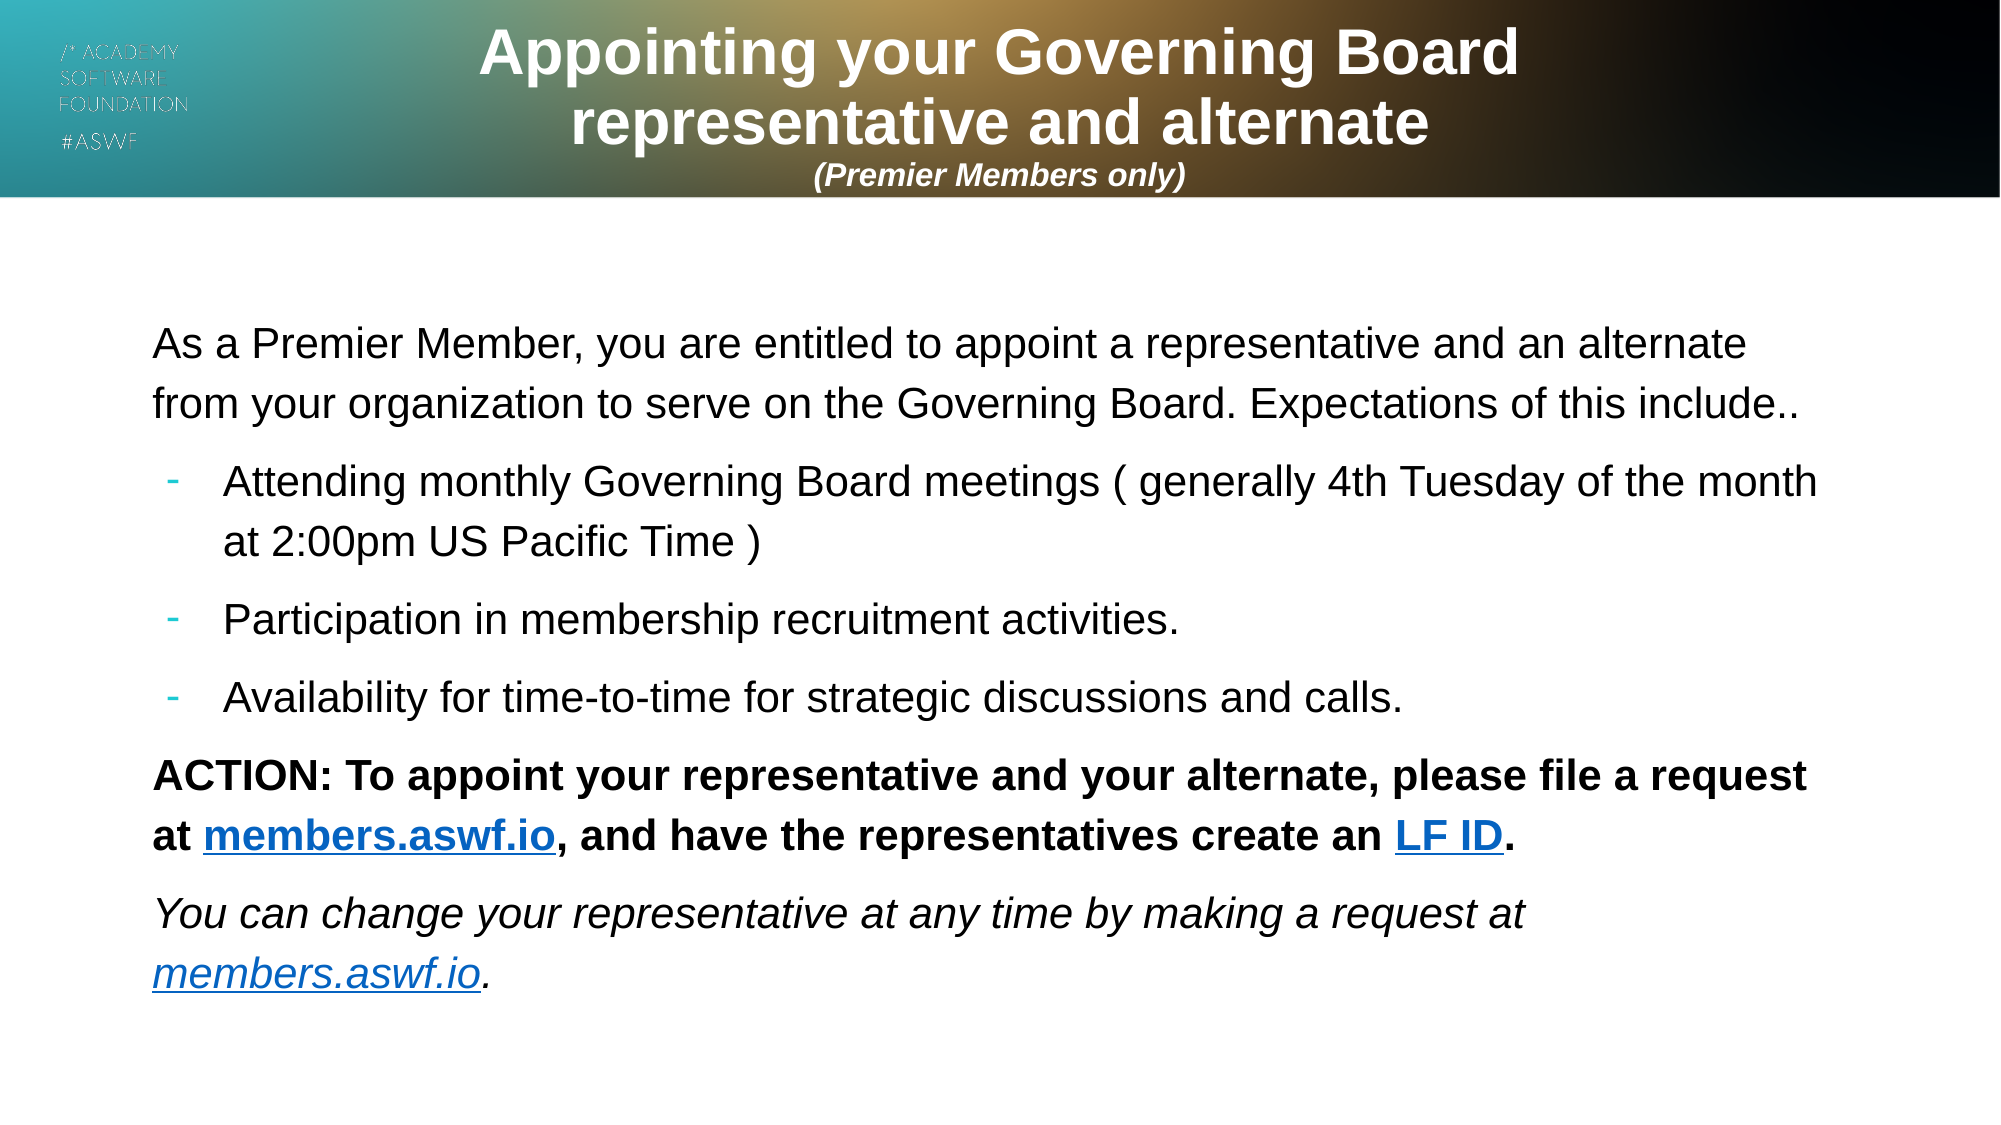

# Appointing your Governing Board representative and alternate
(Premier Members only)
As a Premier Member, you are entitled to appoint a representative and an alternate from your organization to serve on the Governing Board. Expectations of this include..
Attending monthly Governing Board meetings ( generally 4th Tuesday of the month at 2:00pm US Pacific Time )
Participation in membership recruitment activities.
Availability for time-to-time for strategic discussions and calls.
ACTION: To appoint your representative and your alternate, please file a request at members.aswf.io, and have the representatives create an LF ID.
You can change your representative at any time by making a request at members.aswf.io.